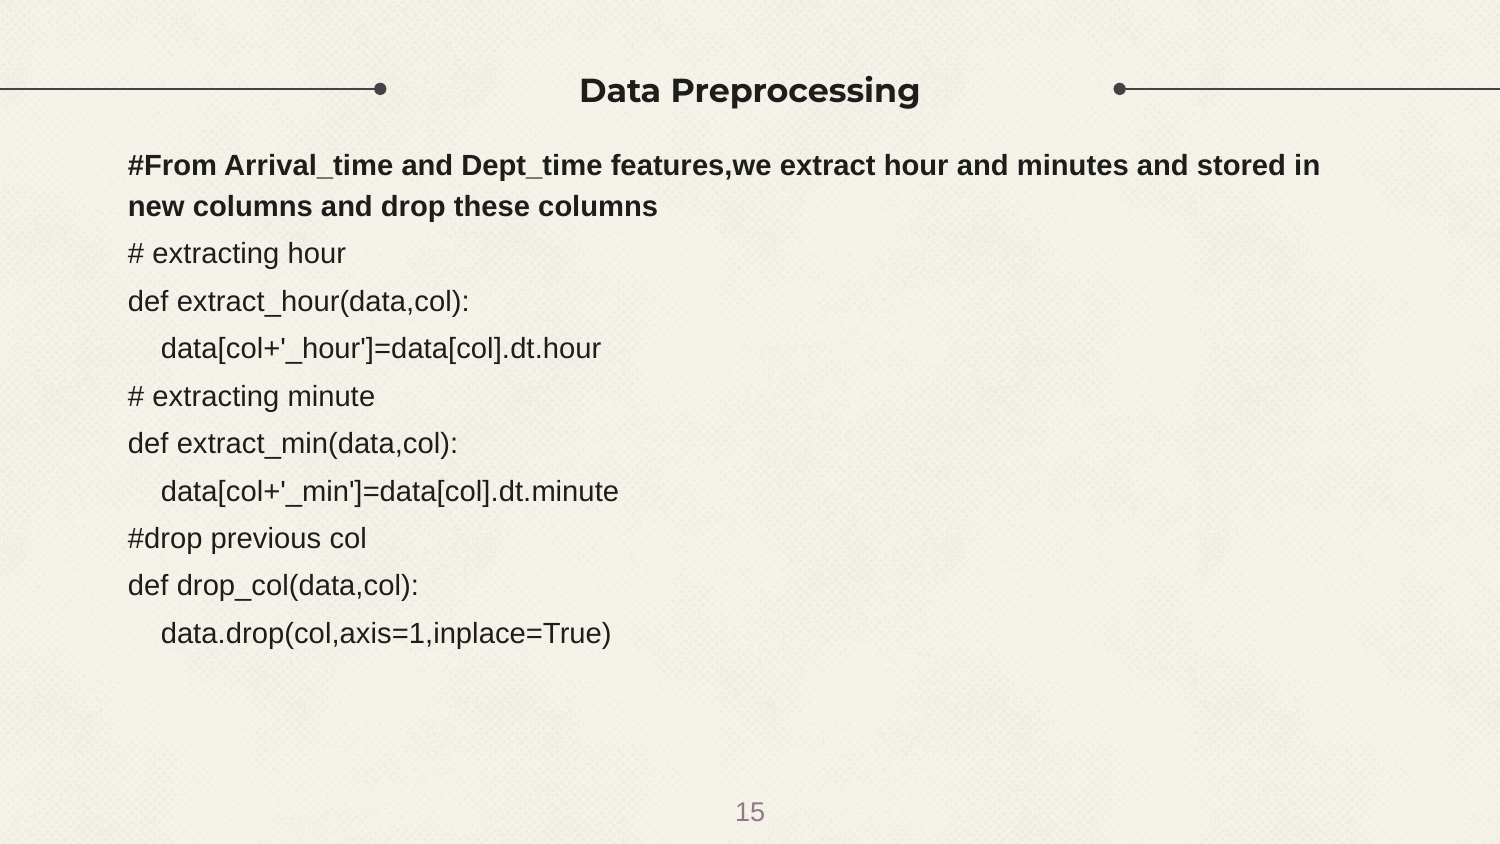

# Data Preprocessing
#From Arrival_time and Dept_time features,we extract hour and minutes and stored in new columns and drop these columns
# extracting hour
def extract_hour(data,col):
    data[col+'_hour']=data[col].dt.hour
# extracting minute
def extract_min(data,col):
    data[col+'_min']=data[col].dt.minute
#drop previous col
def drop_col(data,col):
    data.drop(col,axis=1,inplace=True)

15